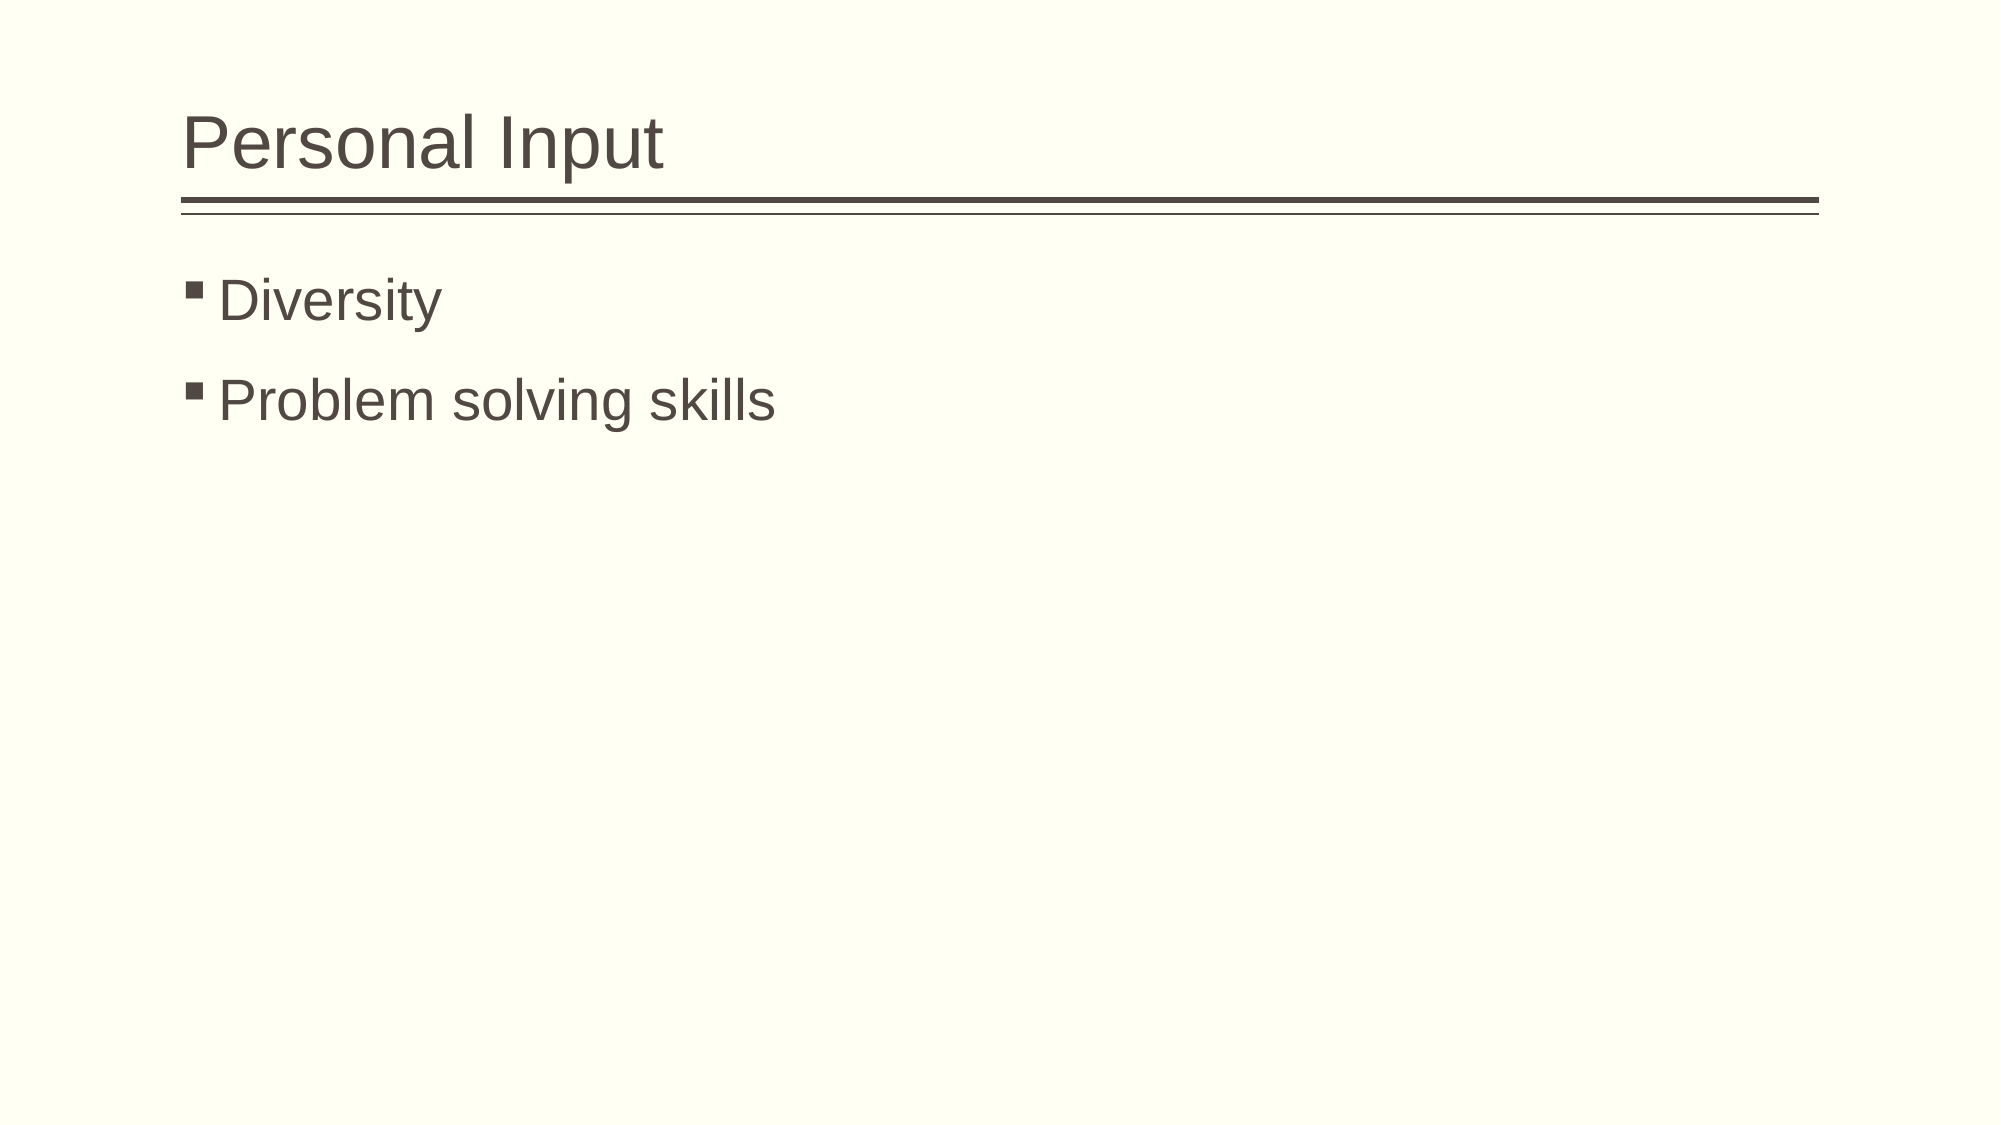

# Personal Input
Diversity
Problem solving skills